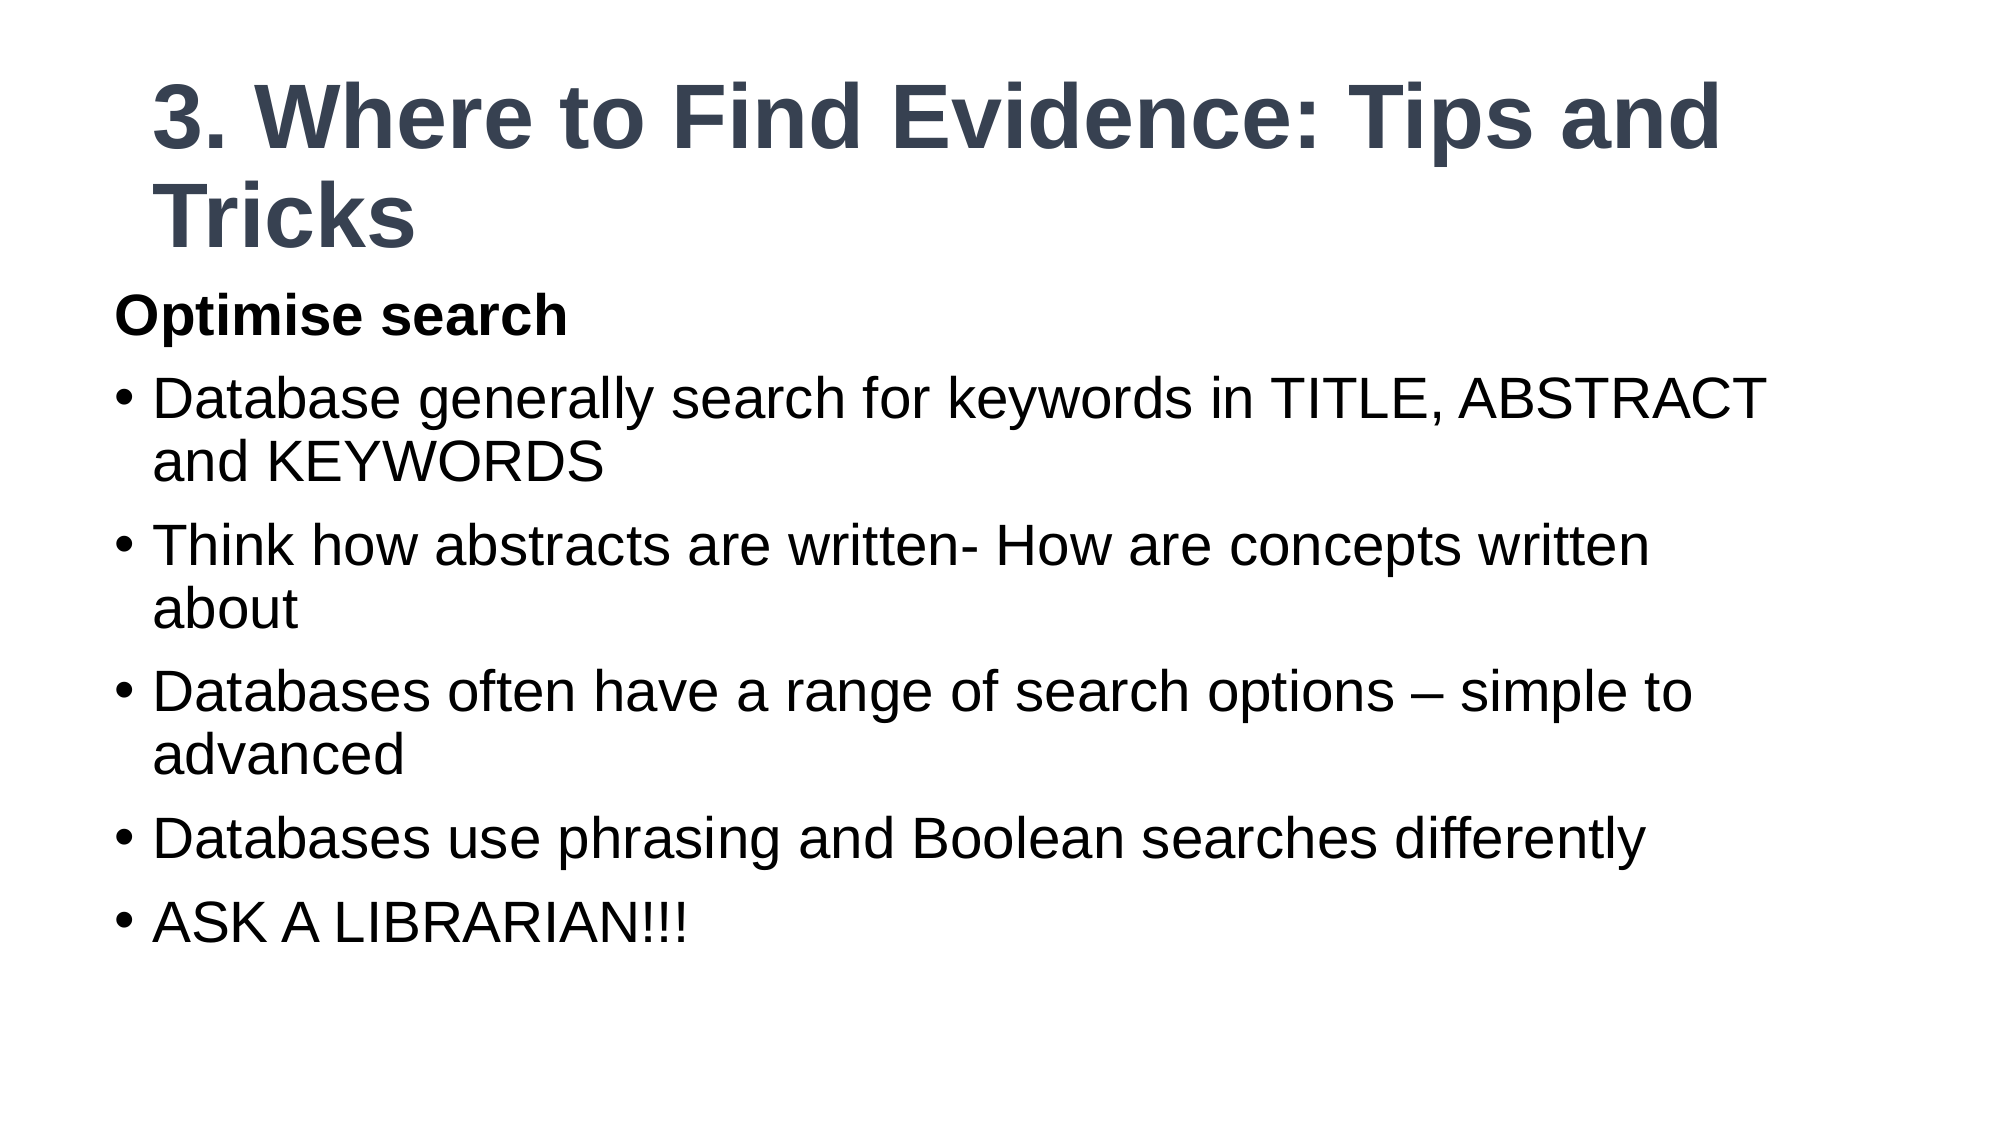

# 3. Where to Find Evidence: Tips and Tricks
Optimise search
Database generally search for keywords in TITLE, ABSTRACT and KEYWORDS
Think how abstracts are written- How are concepts written about
Databases often have a range of search options – simple to advanced
Databases use phrasing and Boolean searches differently
ASK A LIBRARIAN!!!